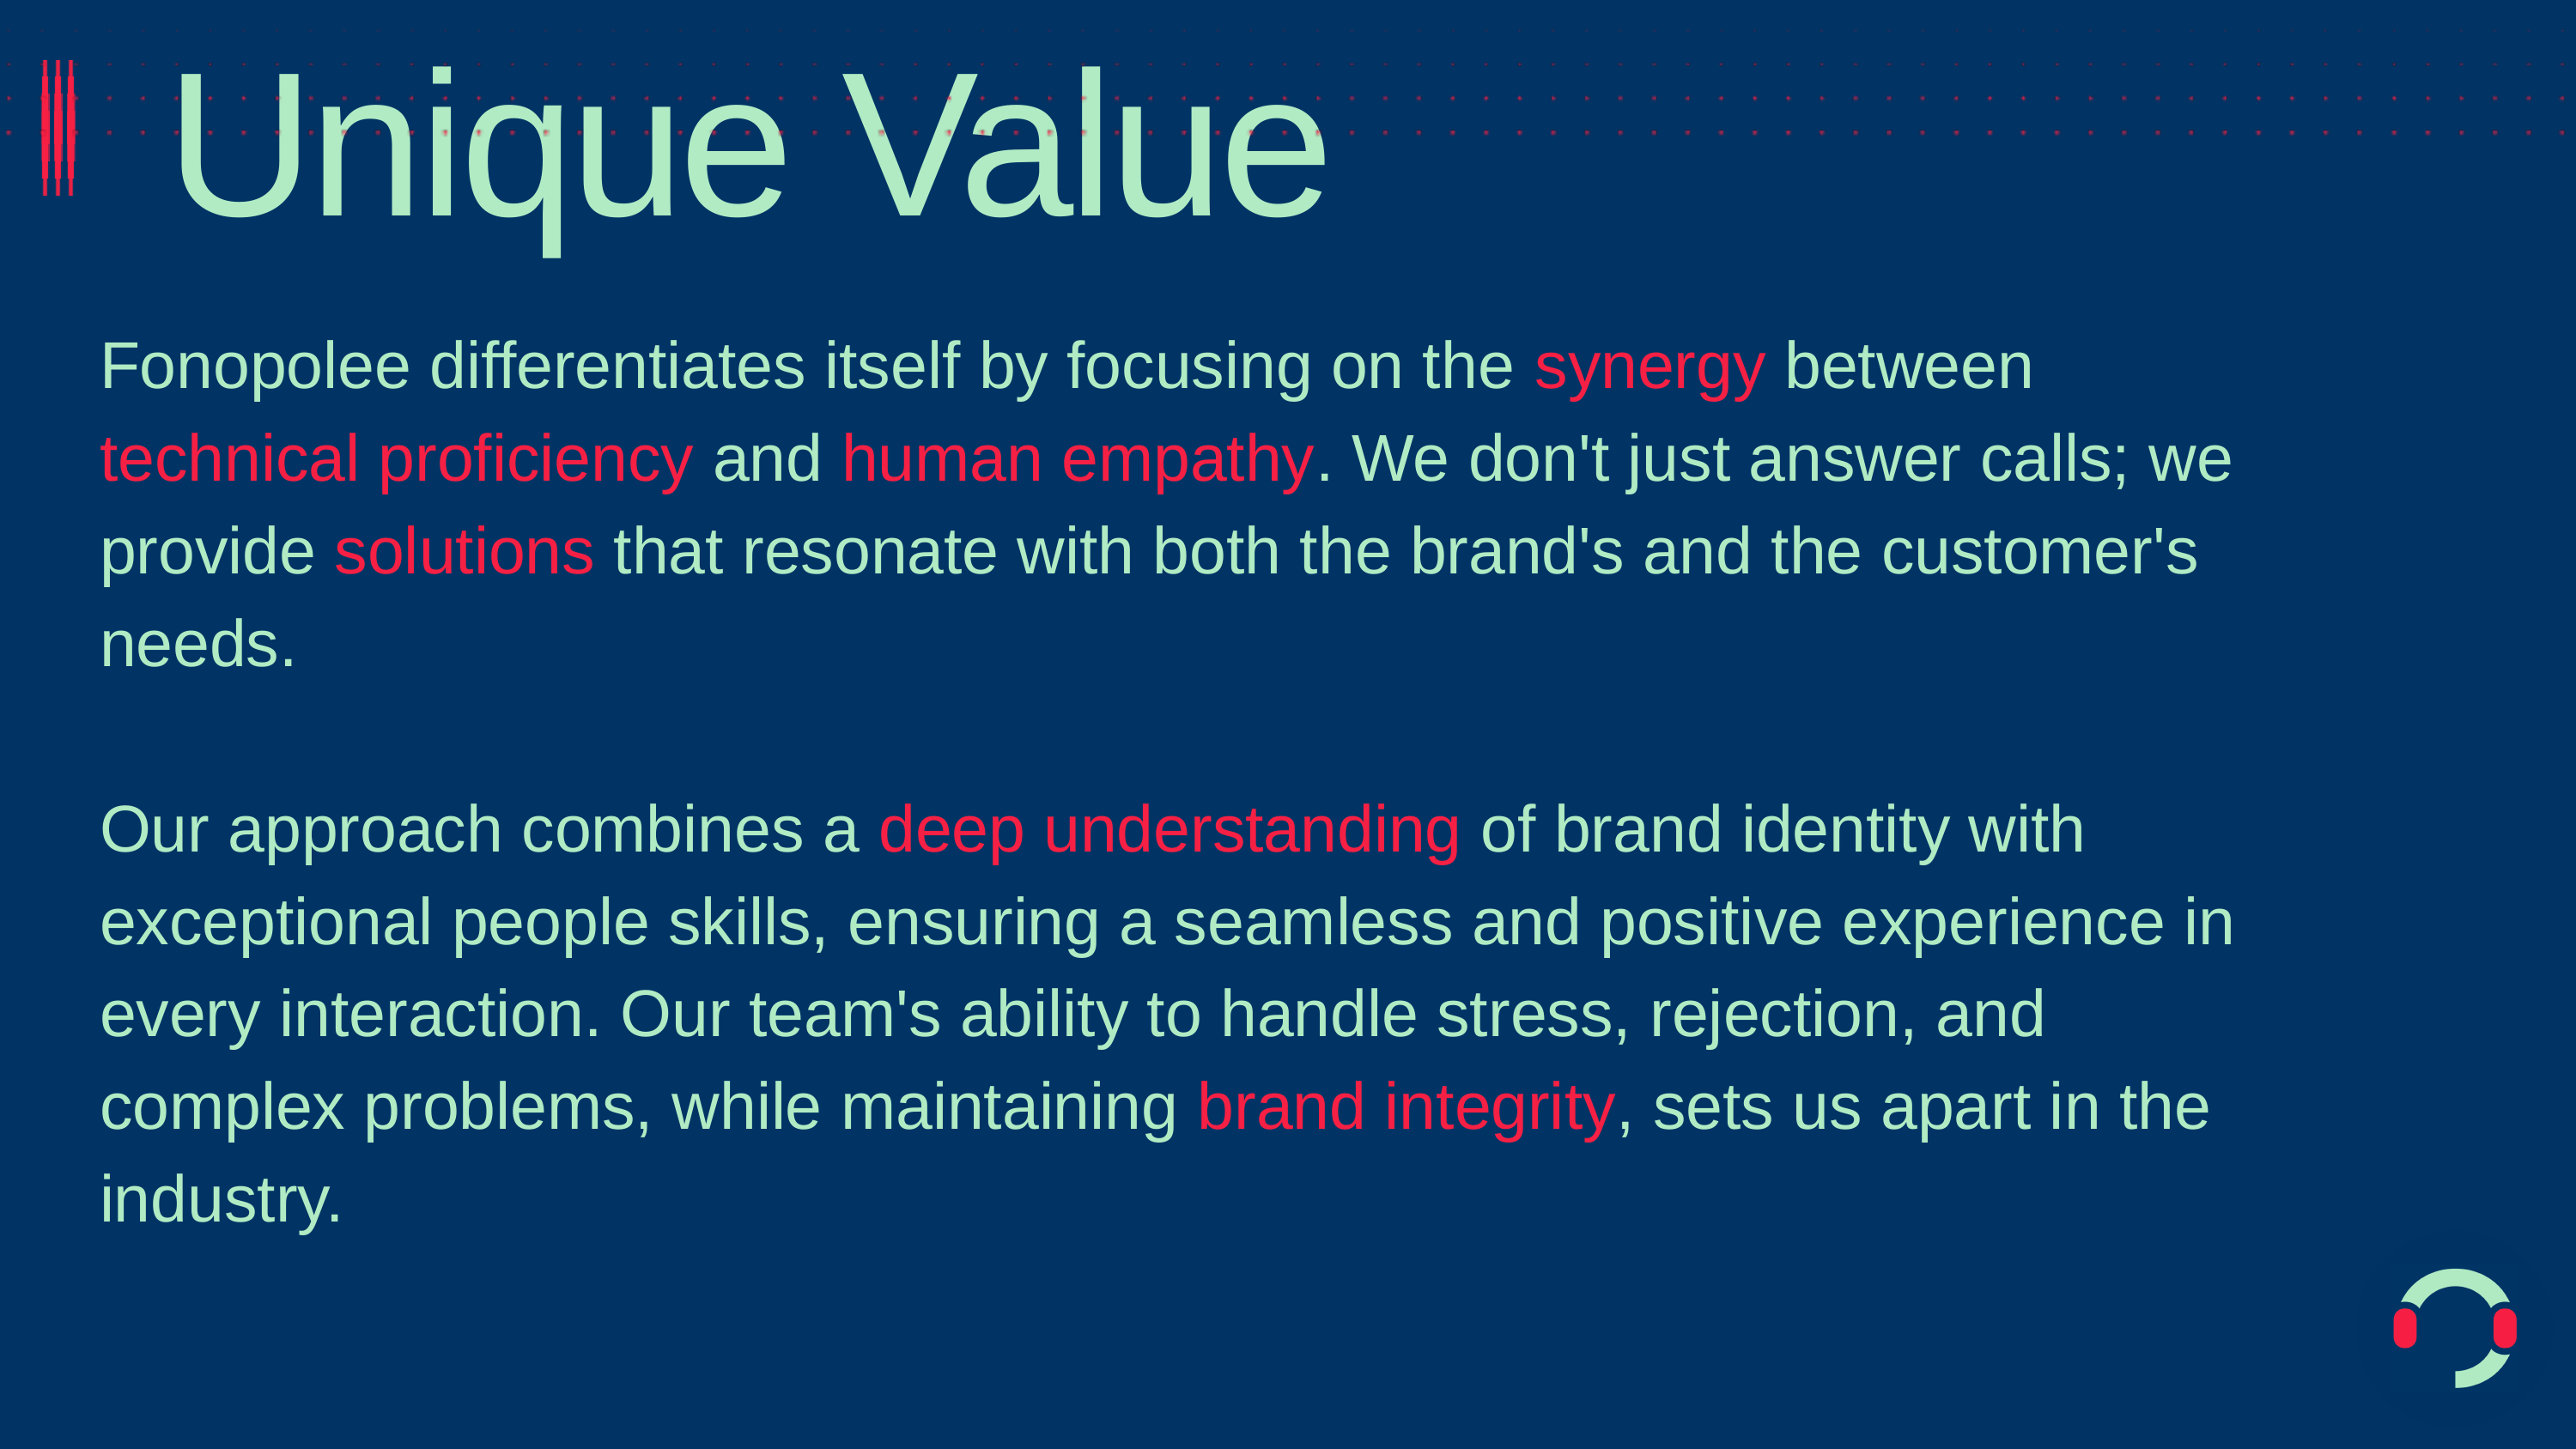

Unique Value

Fonopolee differentiates itself by focusing on the synergy between technical proficiency and human empathy. We don't just answer calls; we provide solutions that resonate with both the brand's and the customer's needs.

Our approach combines a deep understanding of brand identity with exceptional people skills, ensuring a seamless and positive experience in every interaction. Our team's ability to handle stress, rejection, and complex problems, while maintaining brand integrity, sets us apart in the industry.